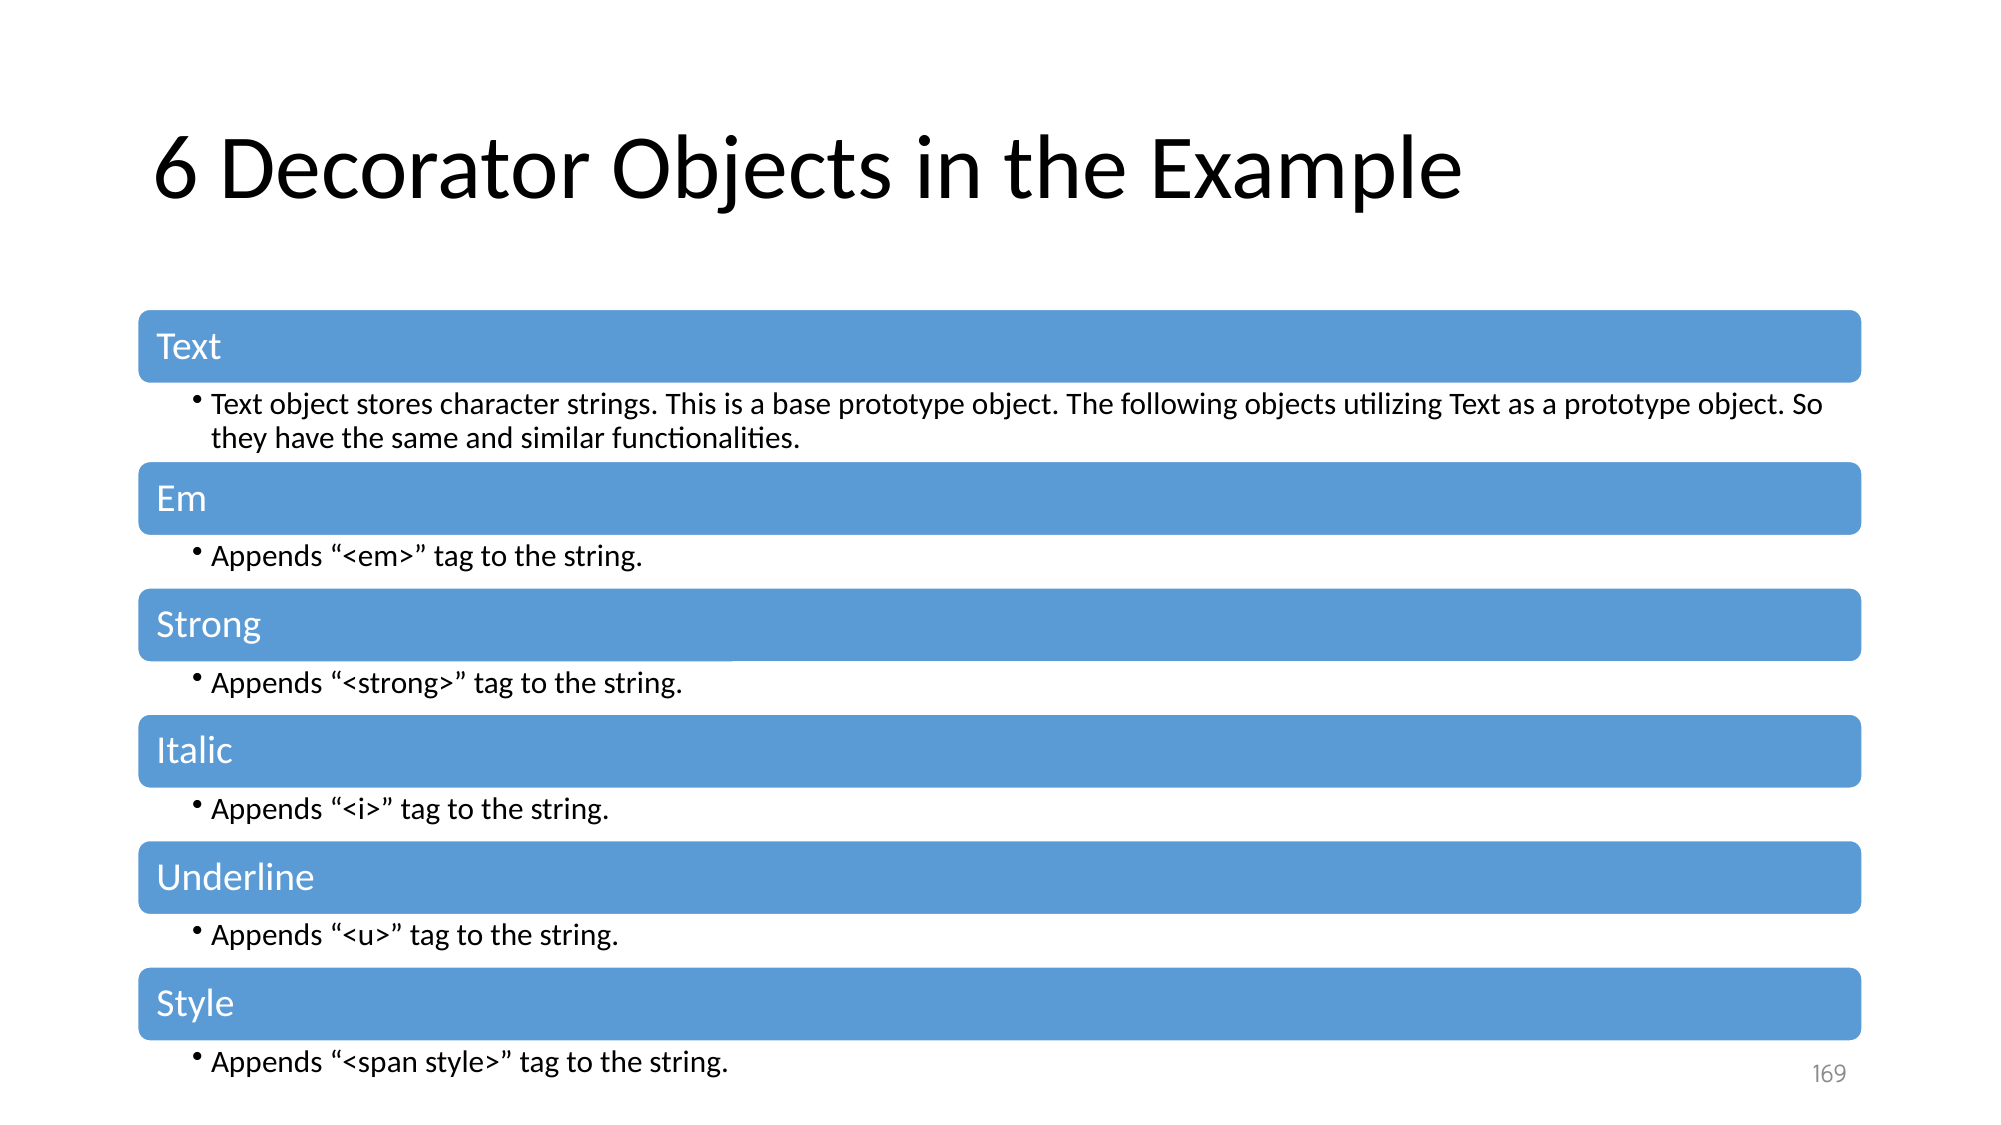

# 6 Decorator Objects in the Example
Text
Text object stores character strings. This is a base prototype object. The following objects utilizing Text as a prototype object. So they have the same and similar functionalities.
Em
Appends “<em>” tag to the string.
Strong
Appends “<strong>” tag to the string.
Italic
Appends “<i>” tag to the string.
Underline
Appends “<u>” tag to the string.
Style
Appends “<span style>” tag to the string.
169